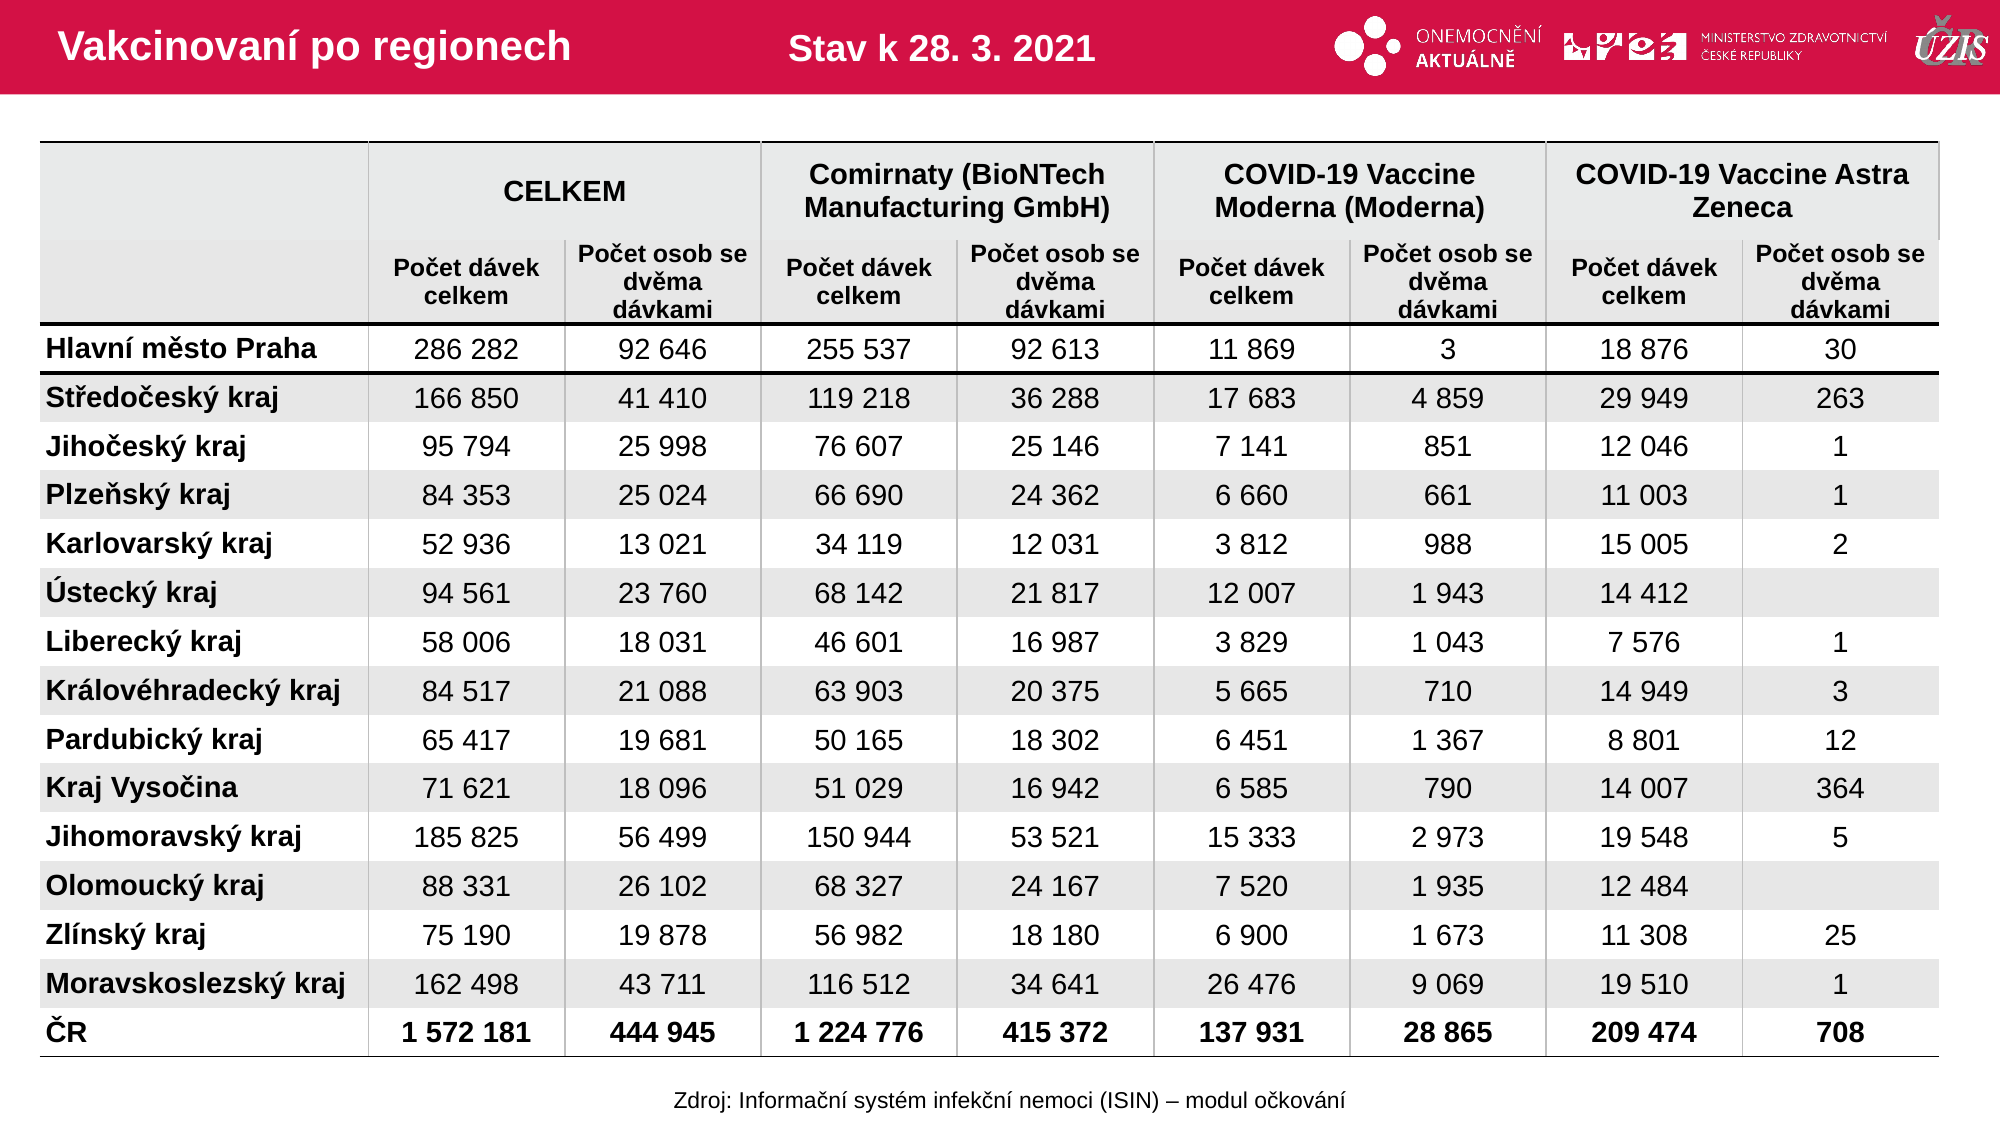

# Vakcinovaní po regionech
Stav k 28. 3. 2021
|  | CELKEM |  | Comirnaty (BioNTech Manufacturing GmbH) |  | COVID-19 Vaccine Moderna (Moderna) |  | COVID-19 Vaccine Astra Zeneca |  |
| --- | --- | --- | --- | --- | --- | --- | --- | --- |
|  | Počet dávek celkem | Počet osob se dvěma dávkami | Počet dávek celkem | Počet osob se dvěma dávkami | Počet dávek celkem | Počet osob se dvěma dávkami | Počet dávek celkem | Počet osob se dvěma dávkami |
| Hlavní město Praha | 286 282 | 92 646 | 255 537 | 92 613 | 11 869 | 3 | 18 876 | 30 |
| Středočeský kraj | 166 850 | 41 410 | 119 218 | 36 288 | 17 683 | 4 859 | 29 949 | 263 |
| Jihočeský kraj | 95 794 | 25 998 | 76 607 | 25 146 | 7 141 | 851 | 12 046 | 1 |
| Plzeňský kraj | 84 353 | 25 024 | 66 690 | 24 362 | 6 660 | 661 | 11 003 | 1 |
| Karlovarský kraj | 52 936 | 13 021 | 34 119 | 12 031 | 3 812 | 988 | 15 005 | 2 |
| Ústecký kraj | 94 561 | 23 760 | 68 142 | 21 817 | 12 007 | 1 943 | 14 412 |  |
| Liberecký kraj | 58 006 | 18 031 | 46 601 | 16 987 | 3 829 | 1 043 | 7 576 | 1 |
| Královéhradecký kraj | 84 517 | 21 088 | 63 903 | 20 375 | 5 665 | 710 | 14 949 | 3 |
| Pardubický kraj | 65 417 | 19 681 | 50 165 | 18 302 | 6 451 | 1 367 | 8 801 | 12 |
| Kraj Vysočina | 71 621 | 18 096 | 51 029 | 16 942 | 6 585 | 790 | 14 007 | 364 |
| Jihomoravský kraj | 185 825 | 56 499 | 150 944 | 53 521 | 15 333 | 2 973 | 19 548 | 5 |
| Olomoucký kraj | 88 331 | 26 102 | 68 327 | 24 167 | 7 520 | 1 935 | 12 484 |  |
| Zlínský kraj | 75 190 | 19 878 | 56 982 | 18 180 | 6 900 | 1 673 | 11 308 | 25 |
| Moravskoslezský kraj | 162 498 | 43 711 | 116 512 | 34 641 | 26 476 | 9 069 | 19 510 | 1 |
| ČR | 1 572 181 | 444 945 | 1 224 776 | 415 372 | 137 931 | 28 865 | 209 474 | 708 |
Zdroj: Informační systém infekční nemoci (ISIN) – modul očkování